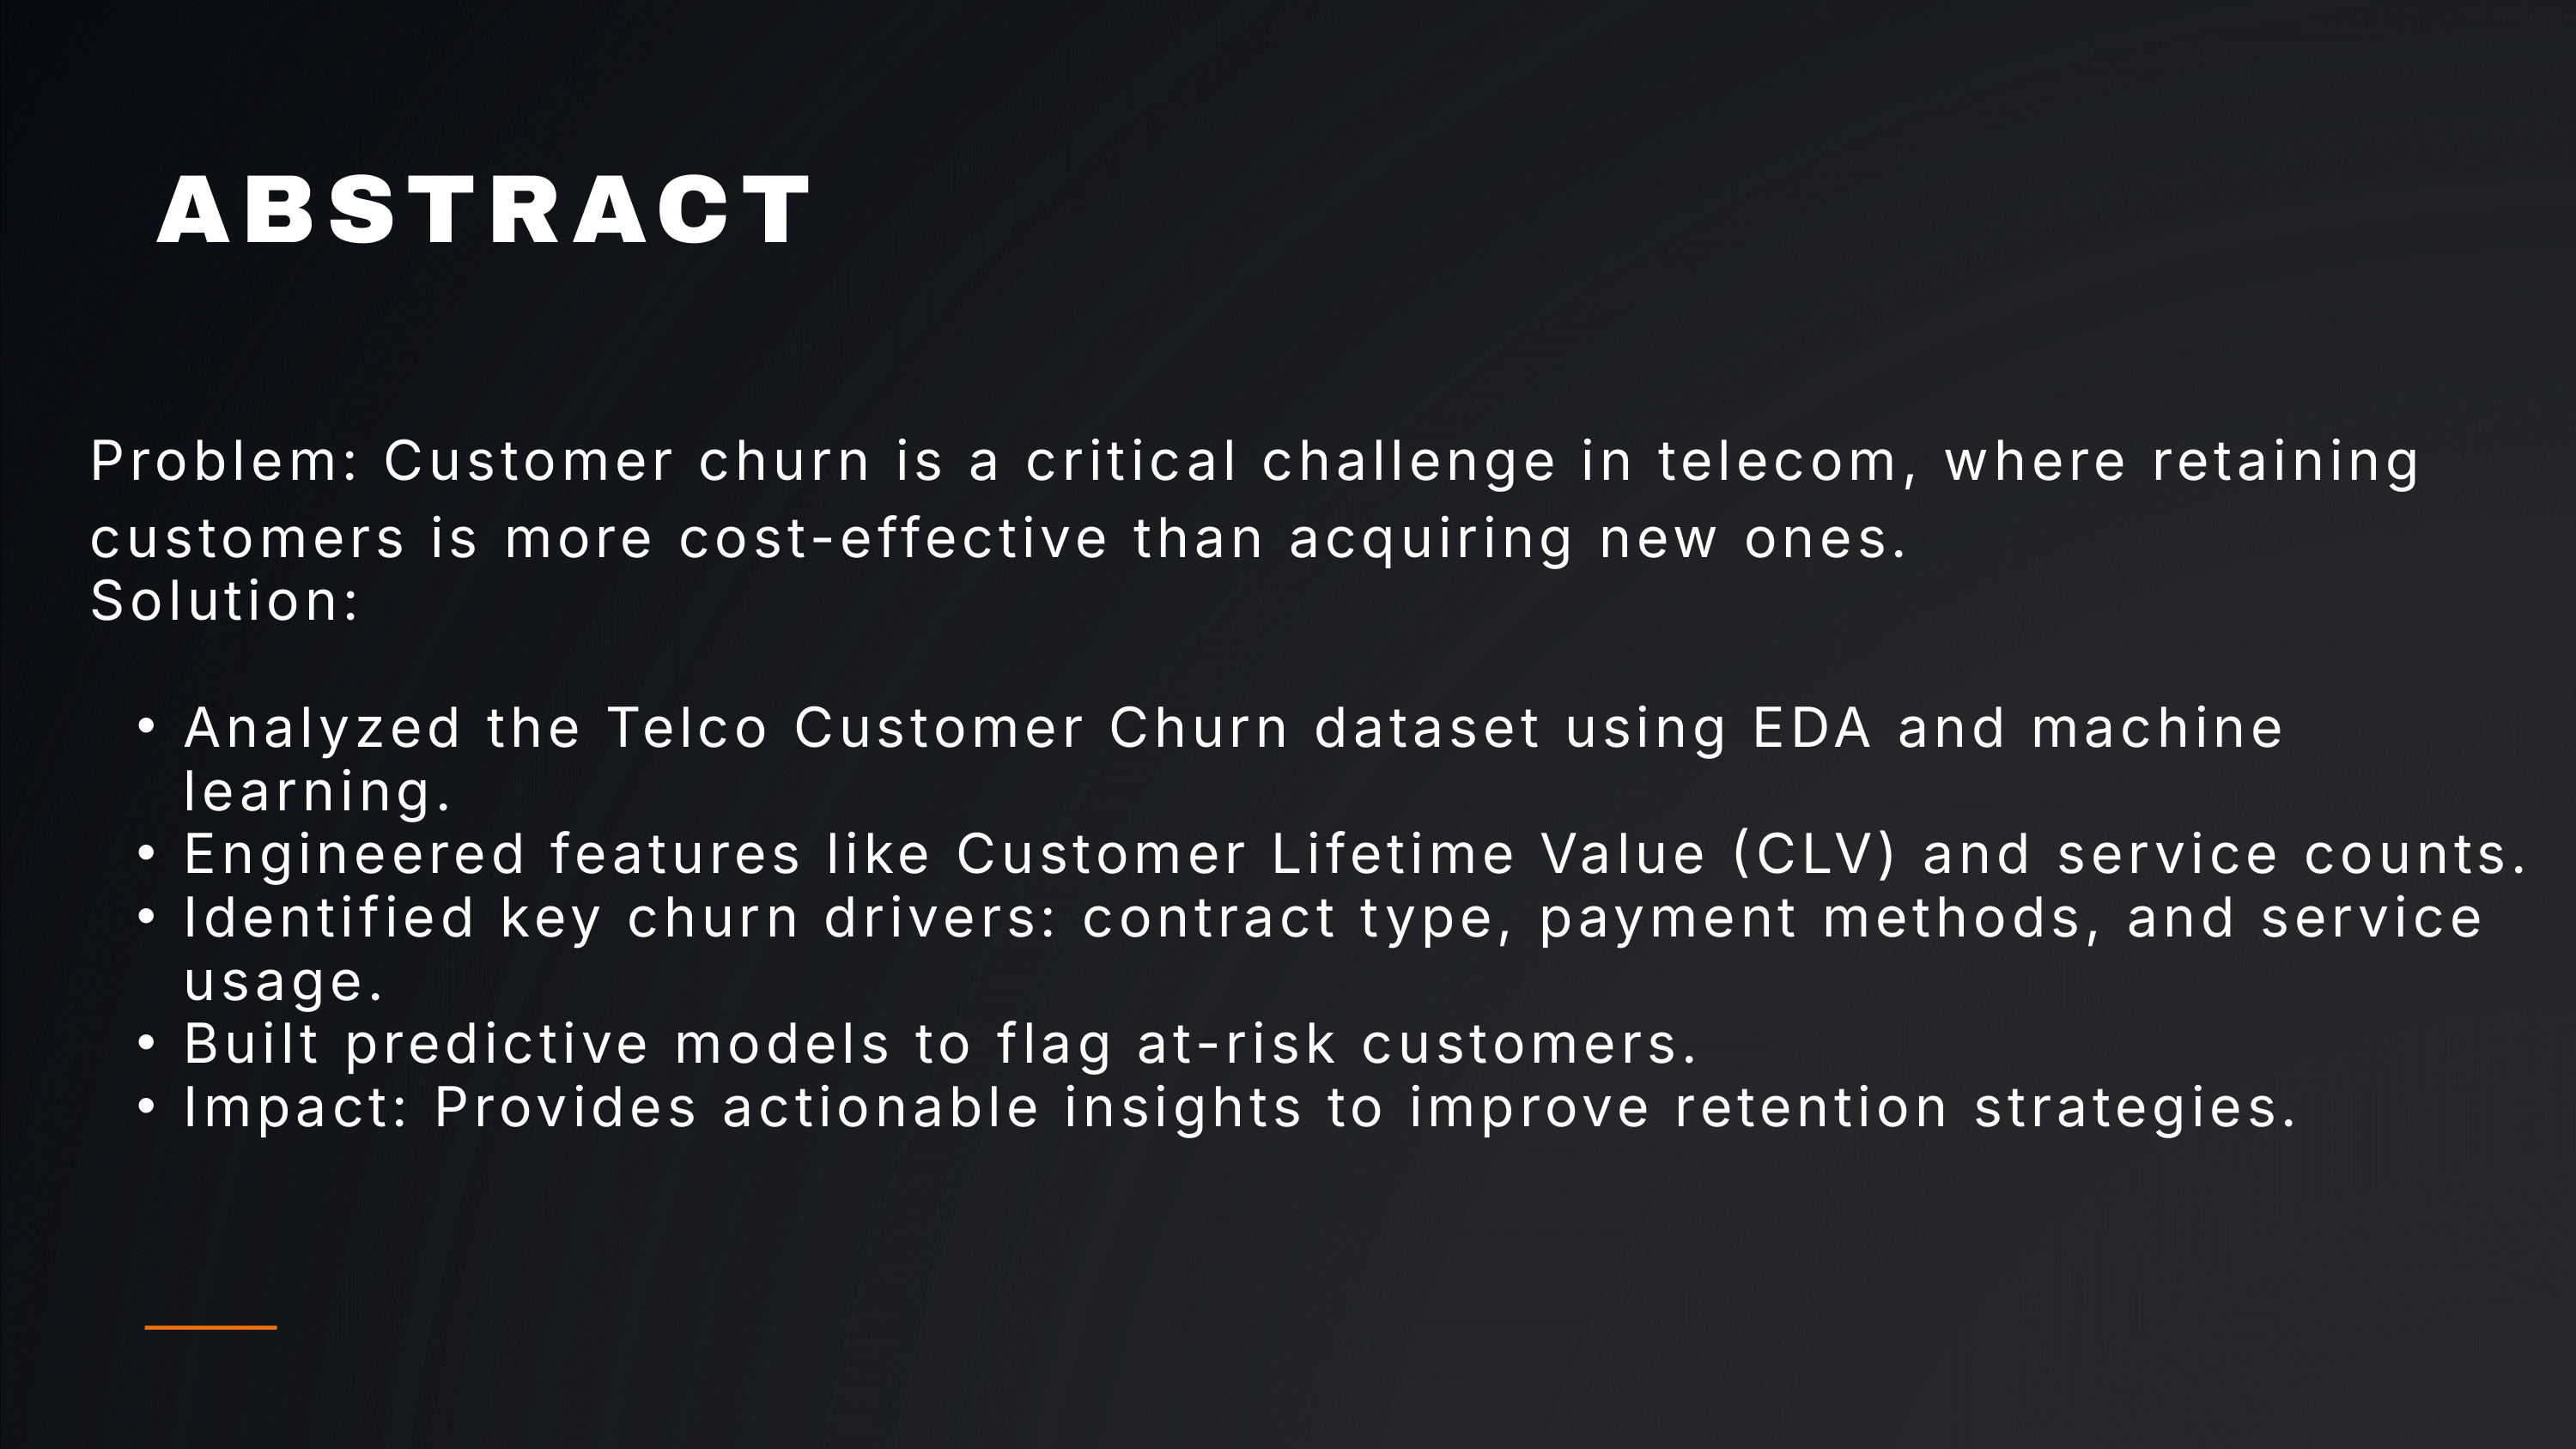

ABSTRACT
Problem: Customer churn is a critical challenge in telecom, where retaining customers is more cost-effective than acquiring new ones.
Solution:

Analyzed the Telco Customer Churn dataset using EDA and machine learning.
Engineered features like Customer Lifetime Value (CLV) and service counts.
Identified key churn drivers: contract type, payment methods, and service usage.
Built predictive models to flag at-risk customers.
Impact: Provides actionable insights to improve retention strategies.